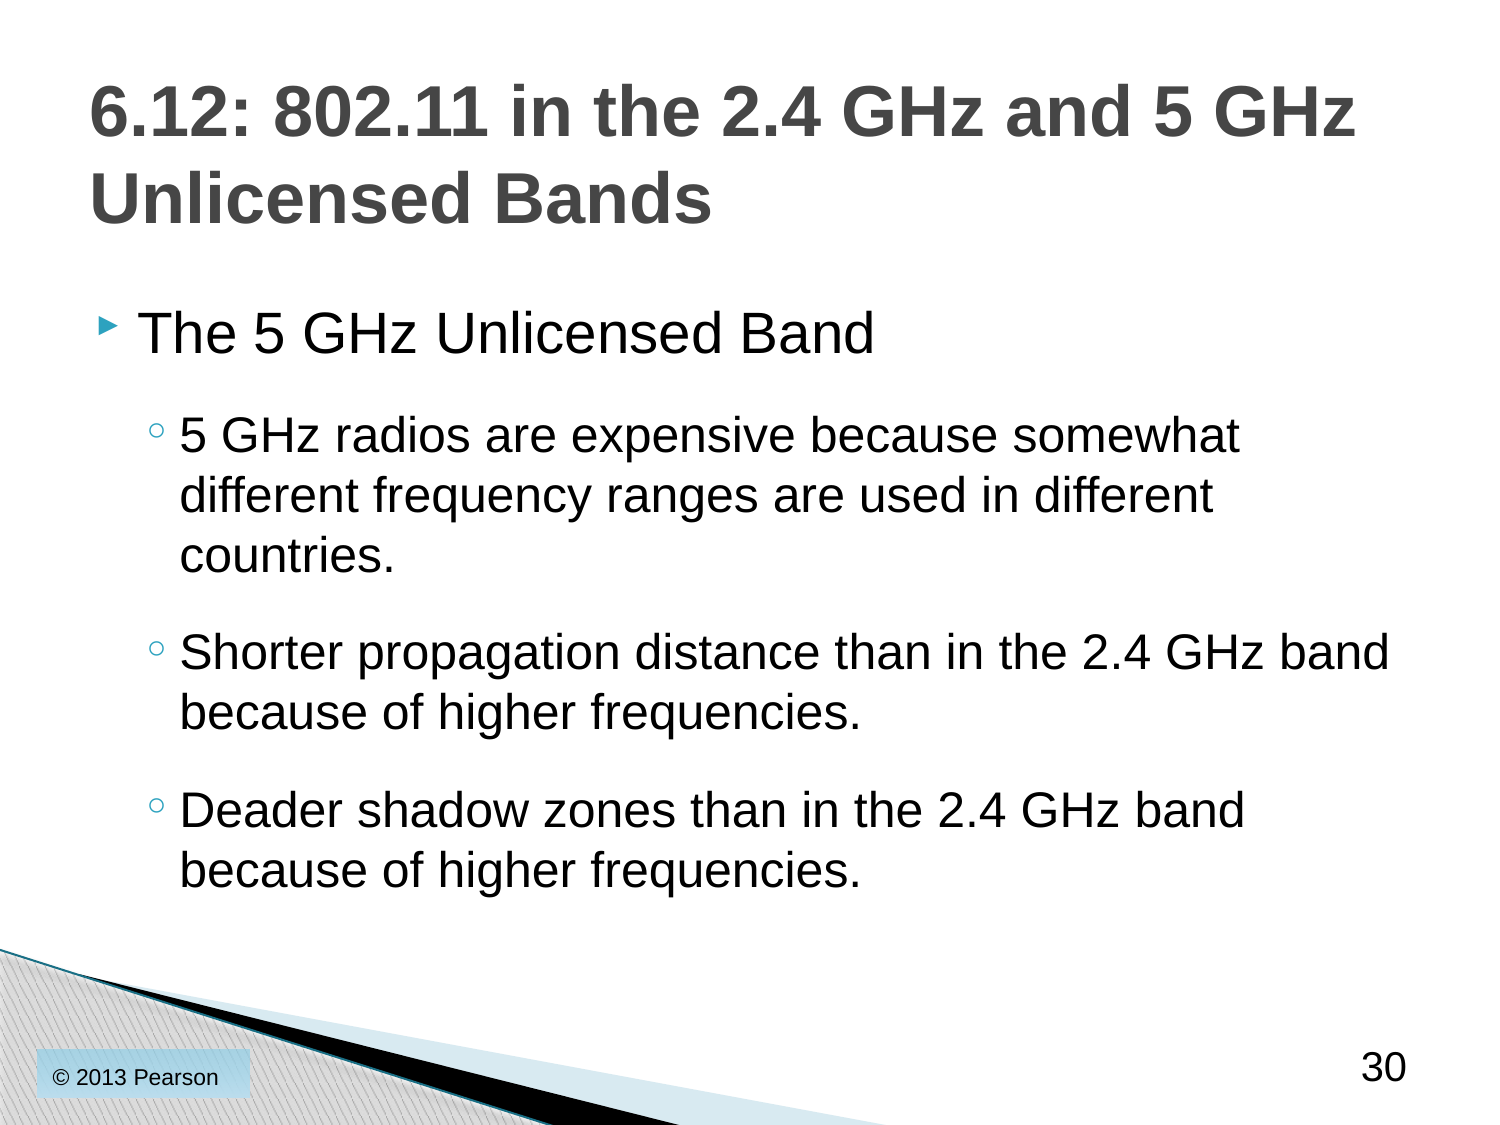

# 6.12: 802.11 in the 2.4 GHz and 5 GHz Unlicensed Bands
The 5 GHz Unlicensed Band
5 GHz radios are expensive because somewhat different frequency ranges are used in different countries.
Shorter propagation distance than in the 2.4 GHz band because of higher frequencies.
Deader shadow zones than in the 2.4 GHz band because of higher frequencies.
30
© 2013 Pearson